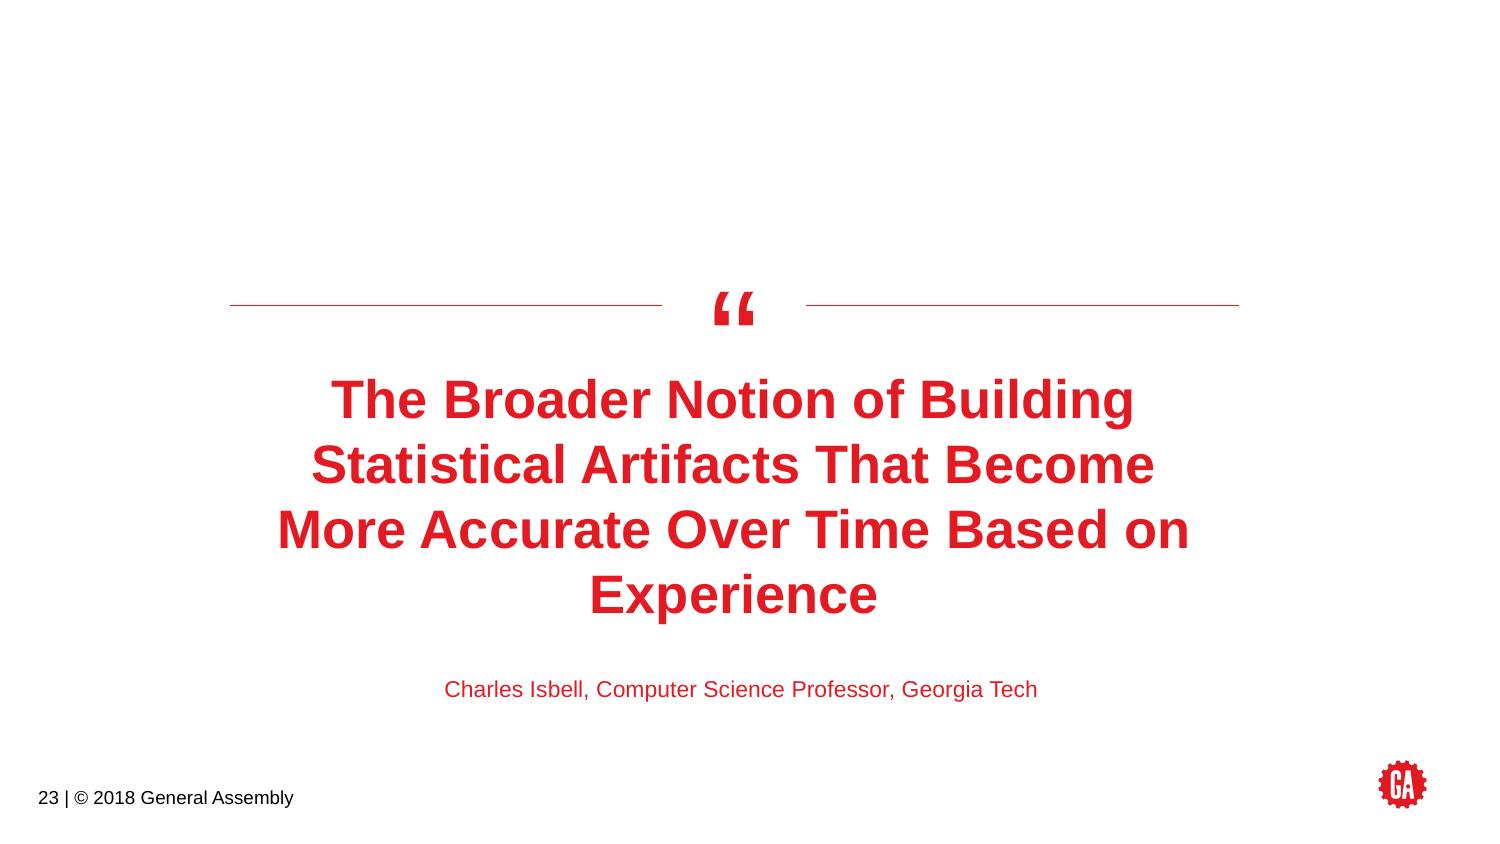

# The Broader Notion of Building Statistical Artifacts That Become More Accurate Over Time Based on Experience
Charles Isbell, Computer Science Professor, Georgia Tech
23 | © 2018 General Assembly